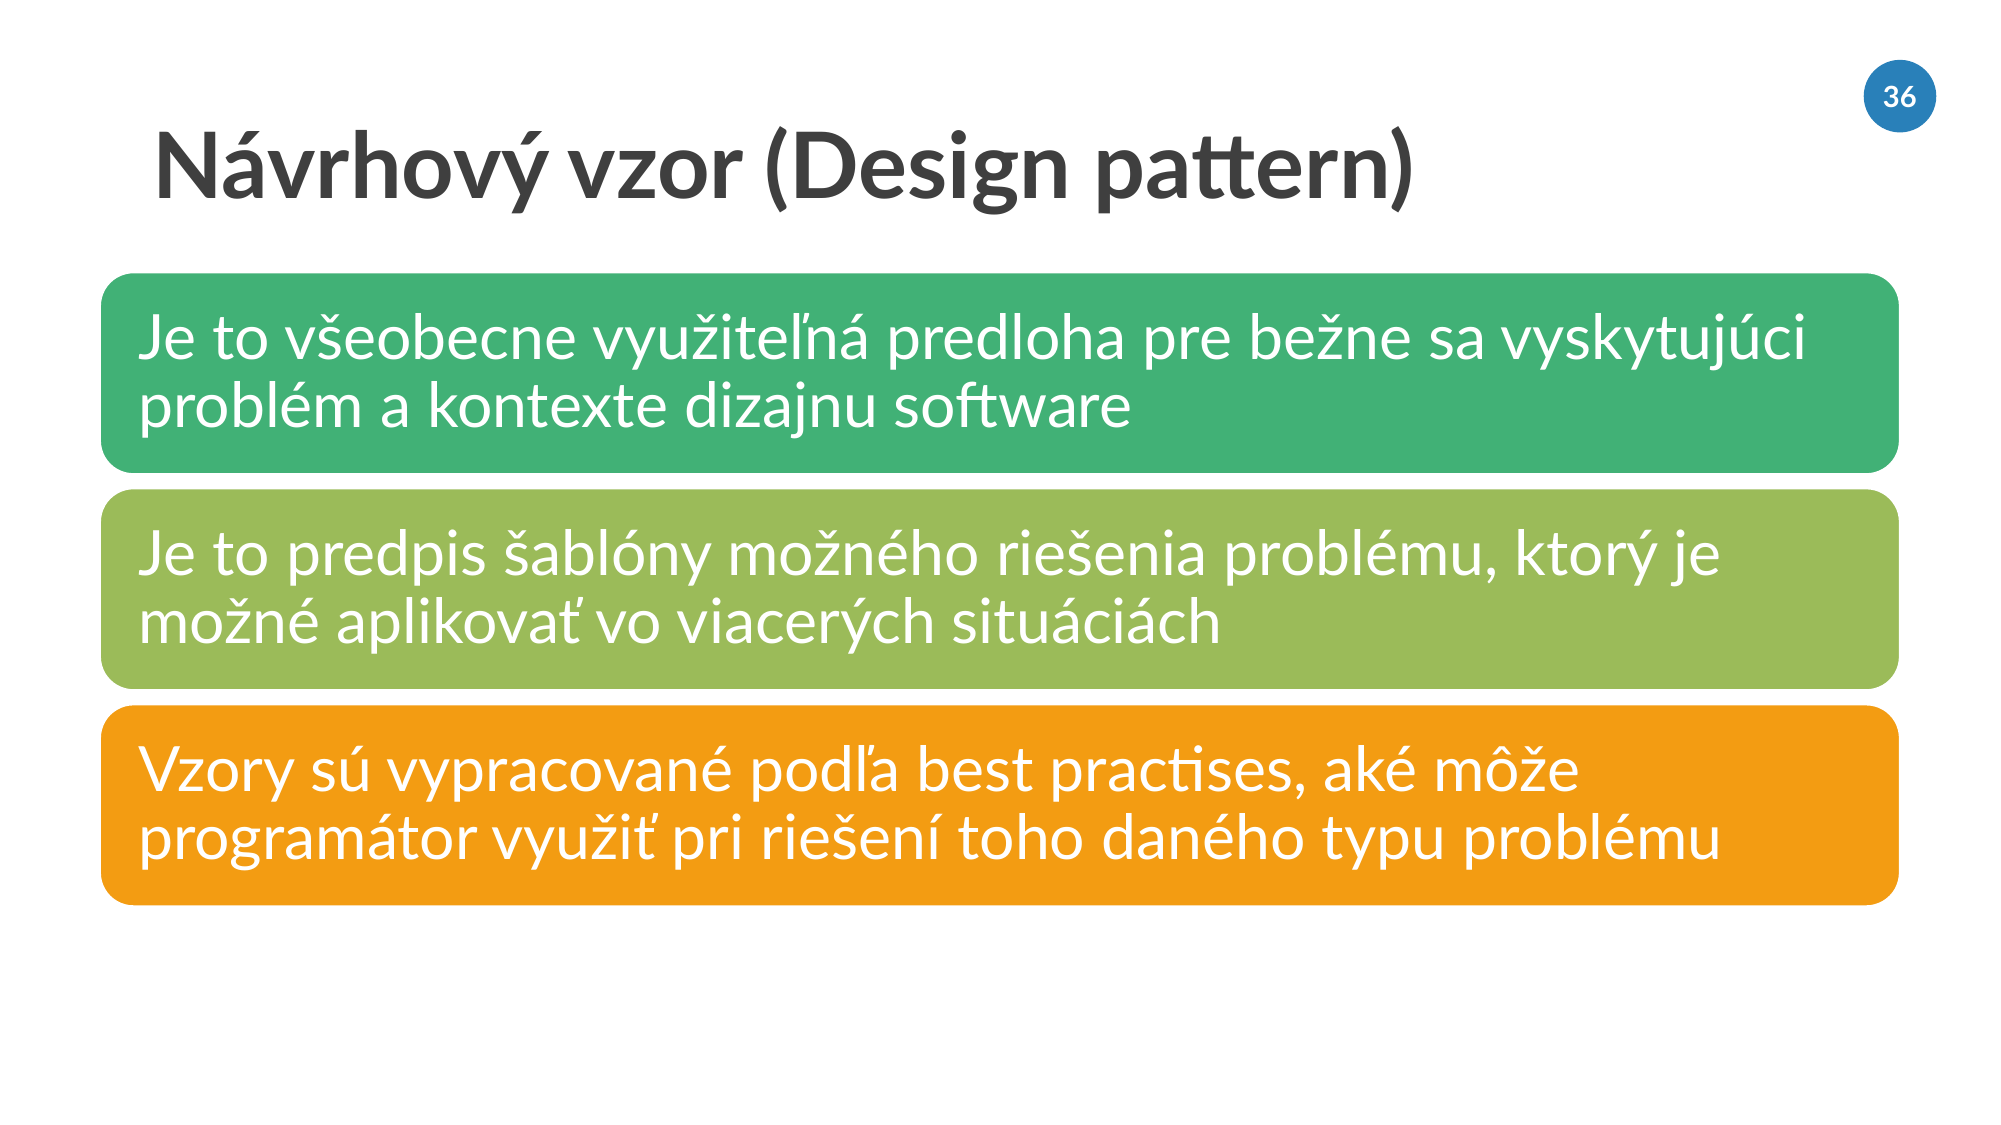

# Návrhový vzor (Design pattern)
36
Je to všeobecne využiteľná predloha pre bežne sa vyskytujúci  problém a kontexte dizajnu software
Je to predpis šablóny možného riešenia problému, ktorý je možné aplikovať vo viacerých situáciách
Vzory sú vypracované podľa best practises, aké môže programátor využiť pri riešení toho daného typu problému